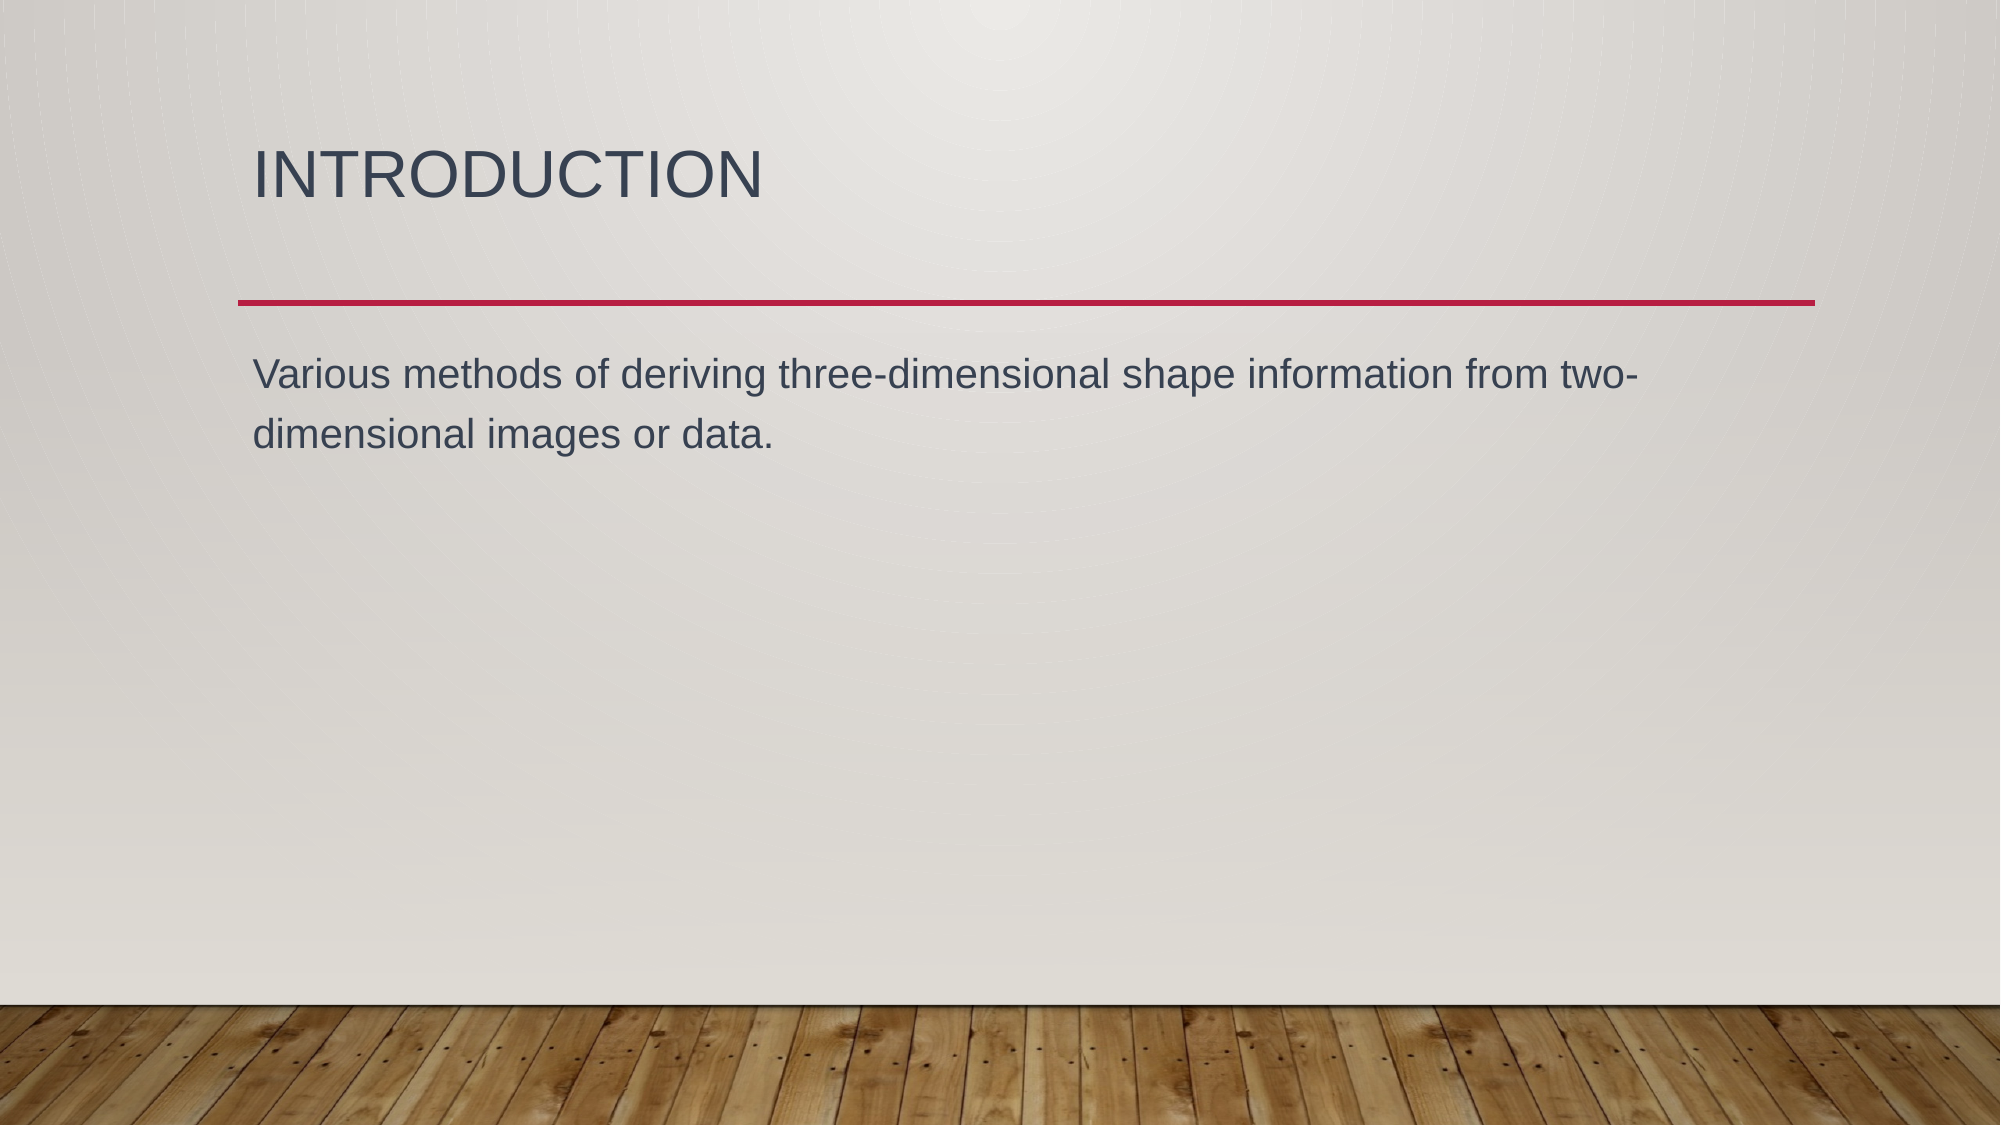

# Introduction
Various methods of deriving three-dimensional shape information from two-dimensional images or data.